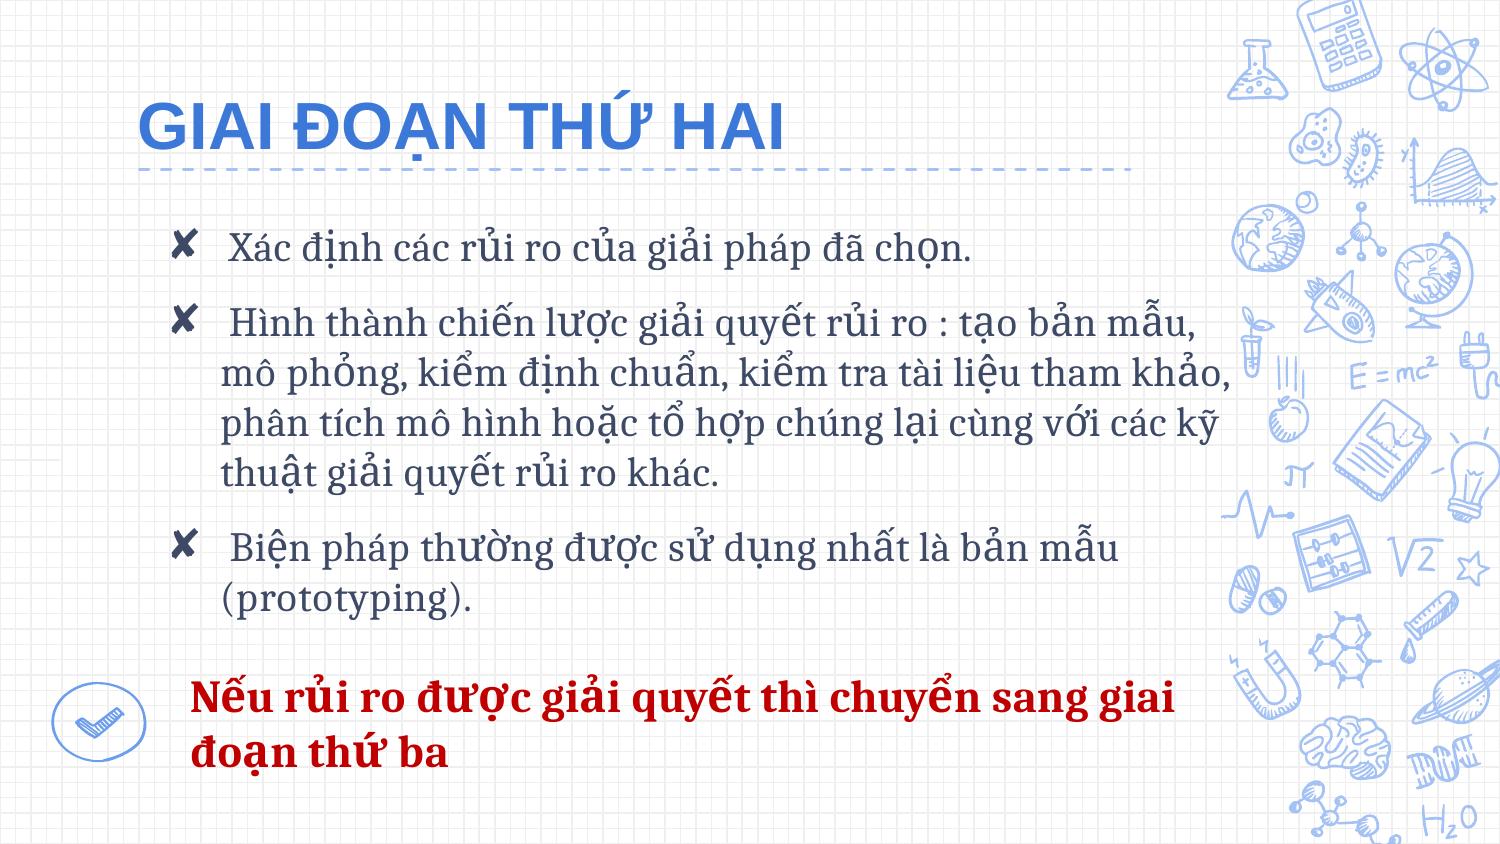

# GIAI ĐOẠN THỨ HAI
 Xác định các rủi ro của giải pháp đã chọn.
 Hình thành chiến lược giải quyết rủi ro : tạo bản mẫu, mô phỏng, kiểm định chuẩn, kiểm tra tài liệu tham khảo, phân tích mô hình hoặc tổ hợp chúng lại cùng với các kỹ thuật giải quyết rủi ro khác.
 Biện pháp thường được sử dụng nhất là bản mẫu (prototyping).
Nếu rủi ro được giải quyết thì chuyển sang giai đoạn thứ ba